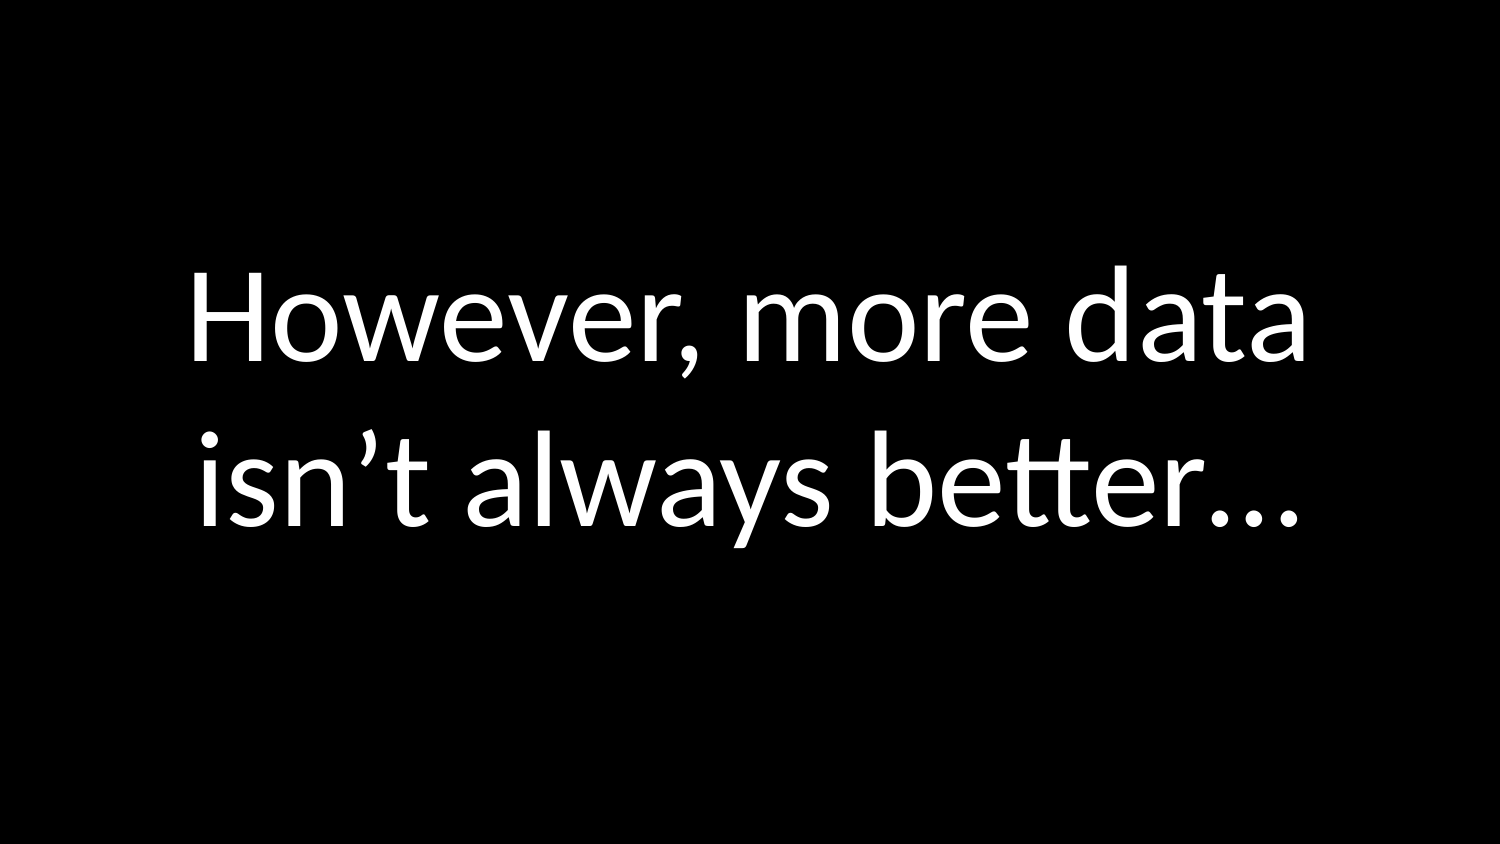

# However, more data isn’t always better…